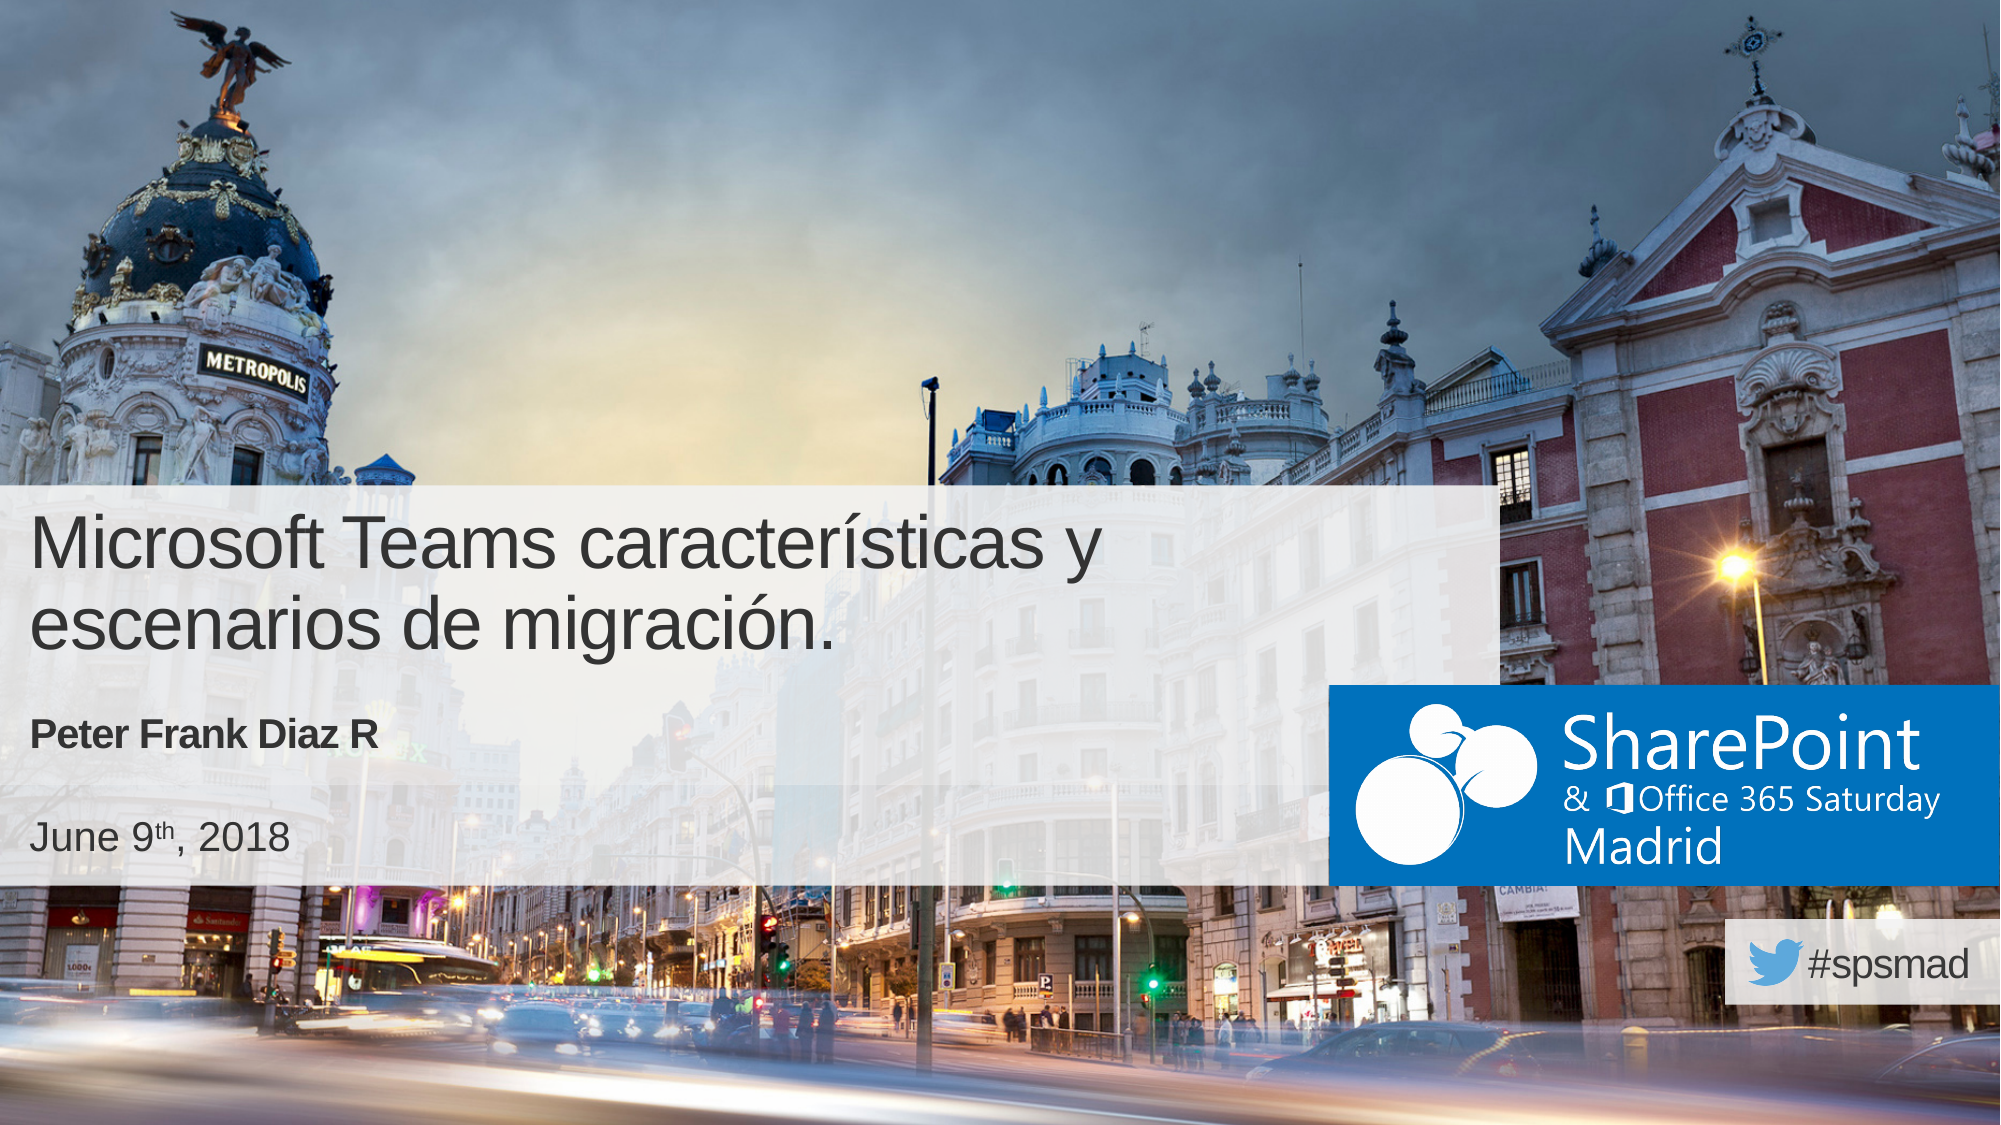

Microsoft Teams características y escenarios de migración.
Peter Frank Diaz R